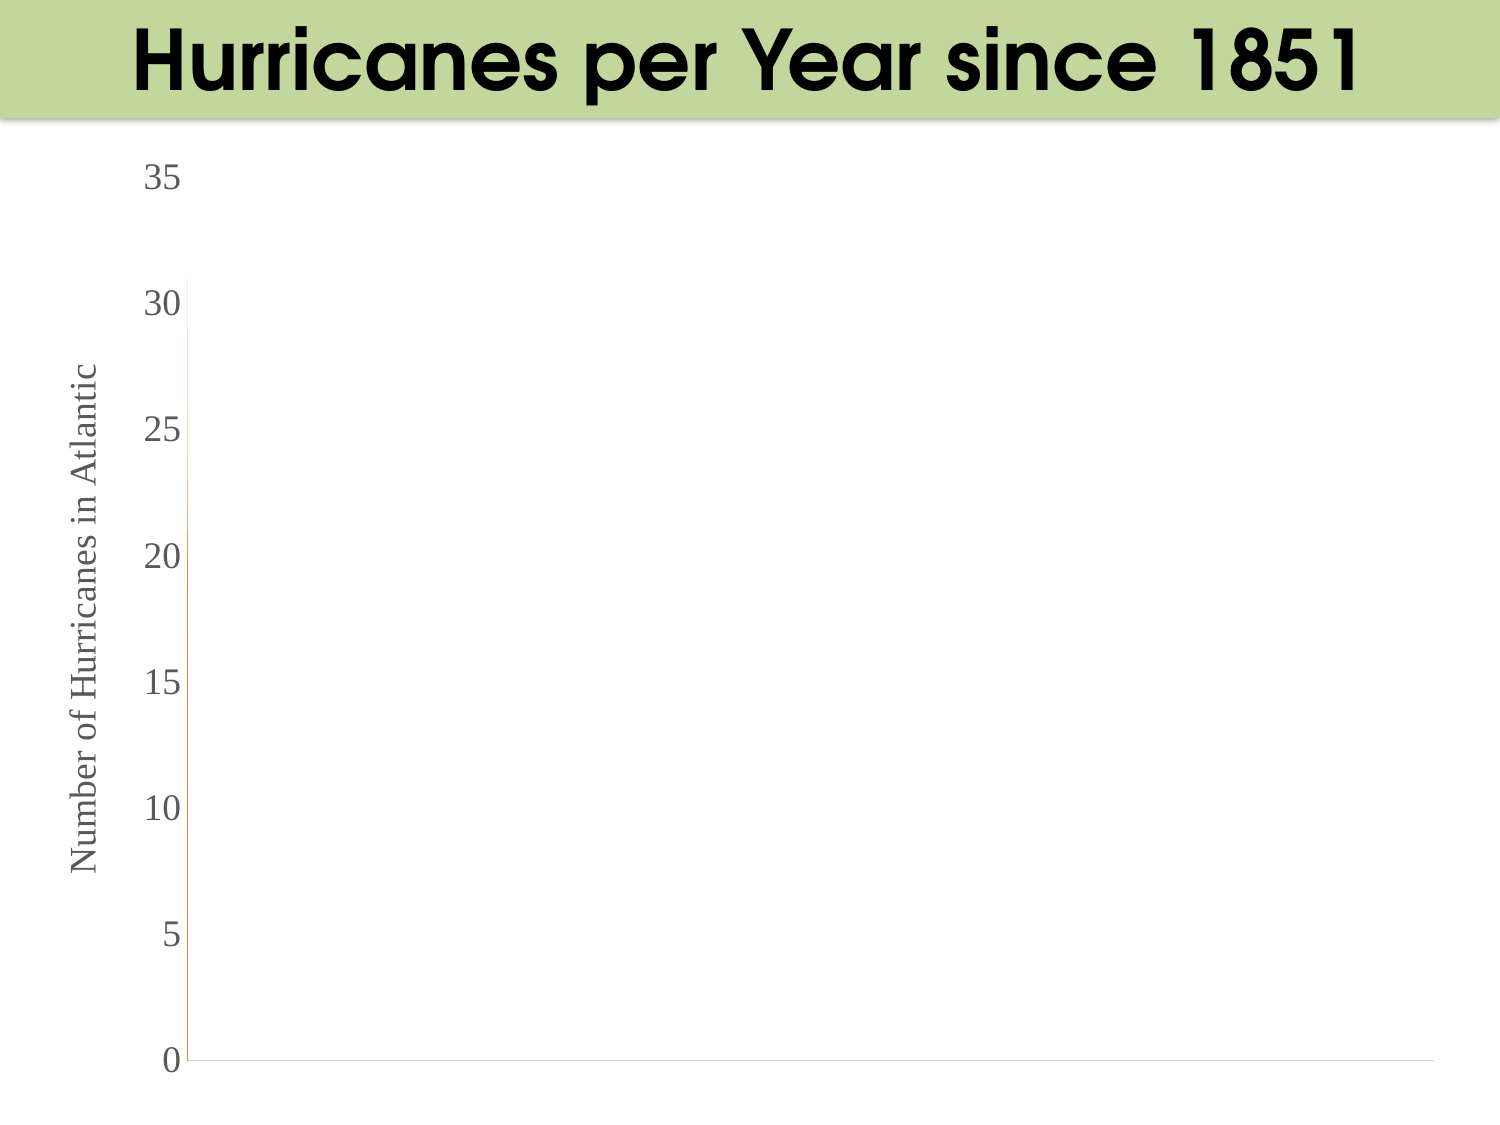

Hurricanes per Year since 1851

[unsupported chart]